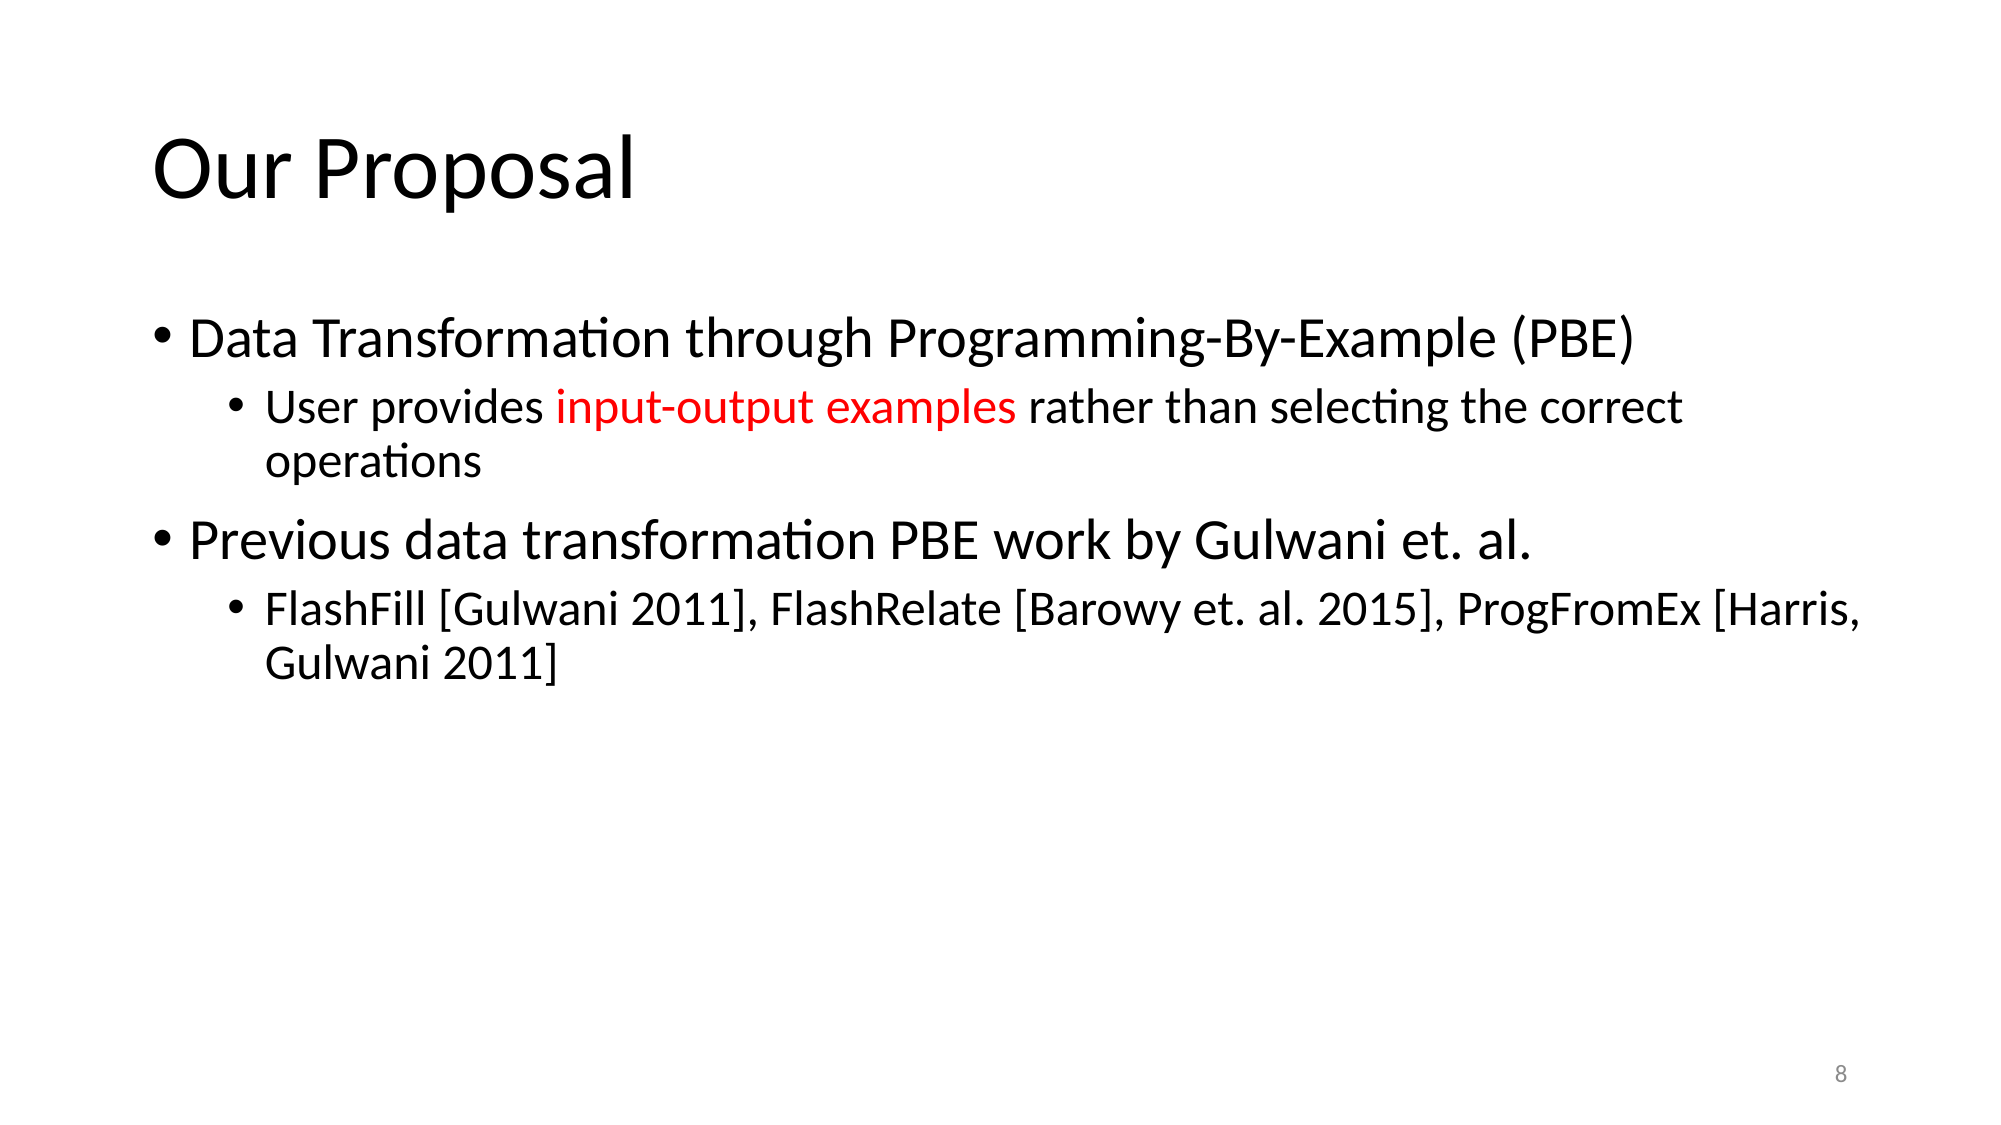

# Our Proposal
Data Transformation through Programming-By-Example (PBE)
User provides input-output examples rather than selecting the correct operations
Previous data transformation PBE work by Gulwani et. al.
FlashFill [Gulwani 2011], FlashRelate [Barowy et. al. 2015], ProgFromEx [Harris, Gulwani 2011]

8